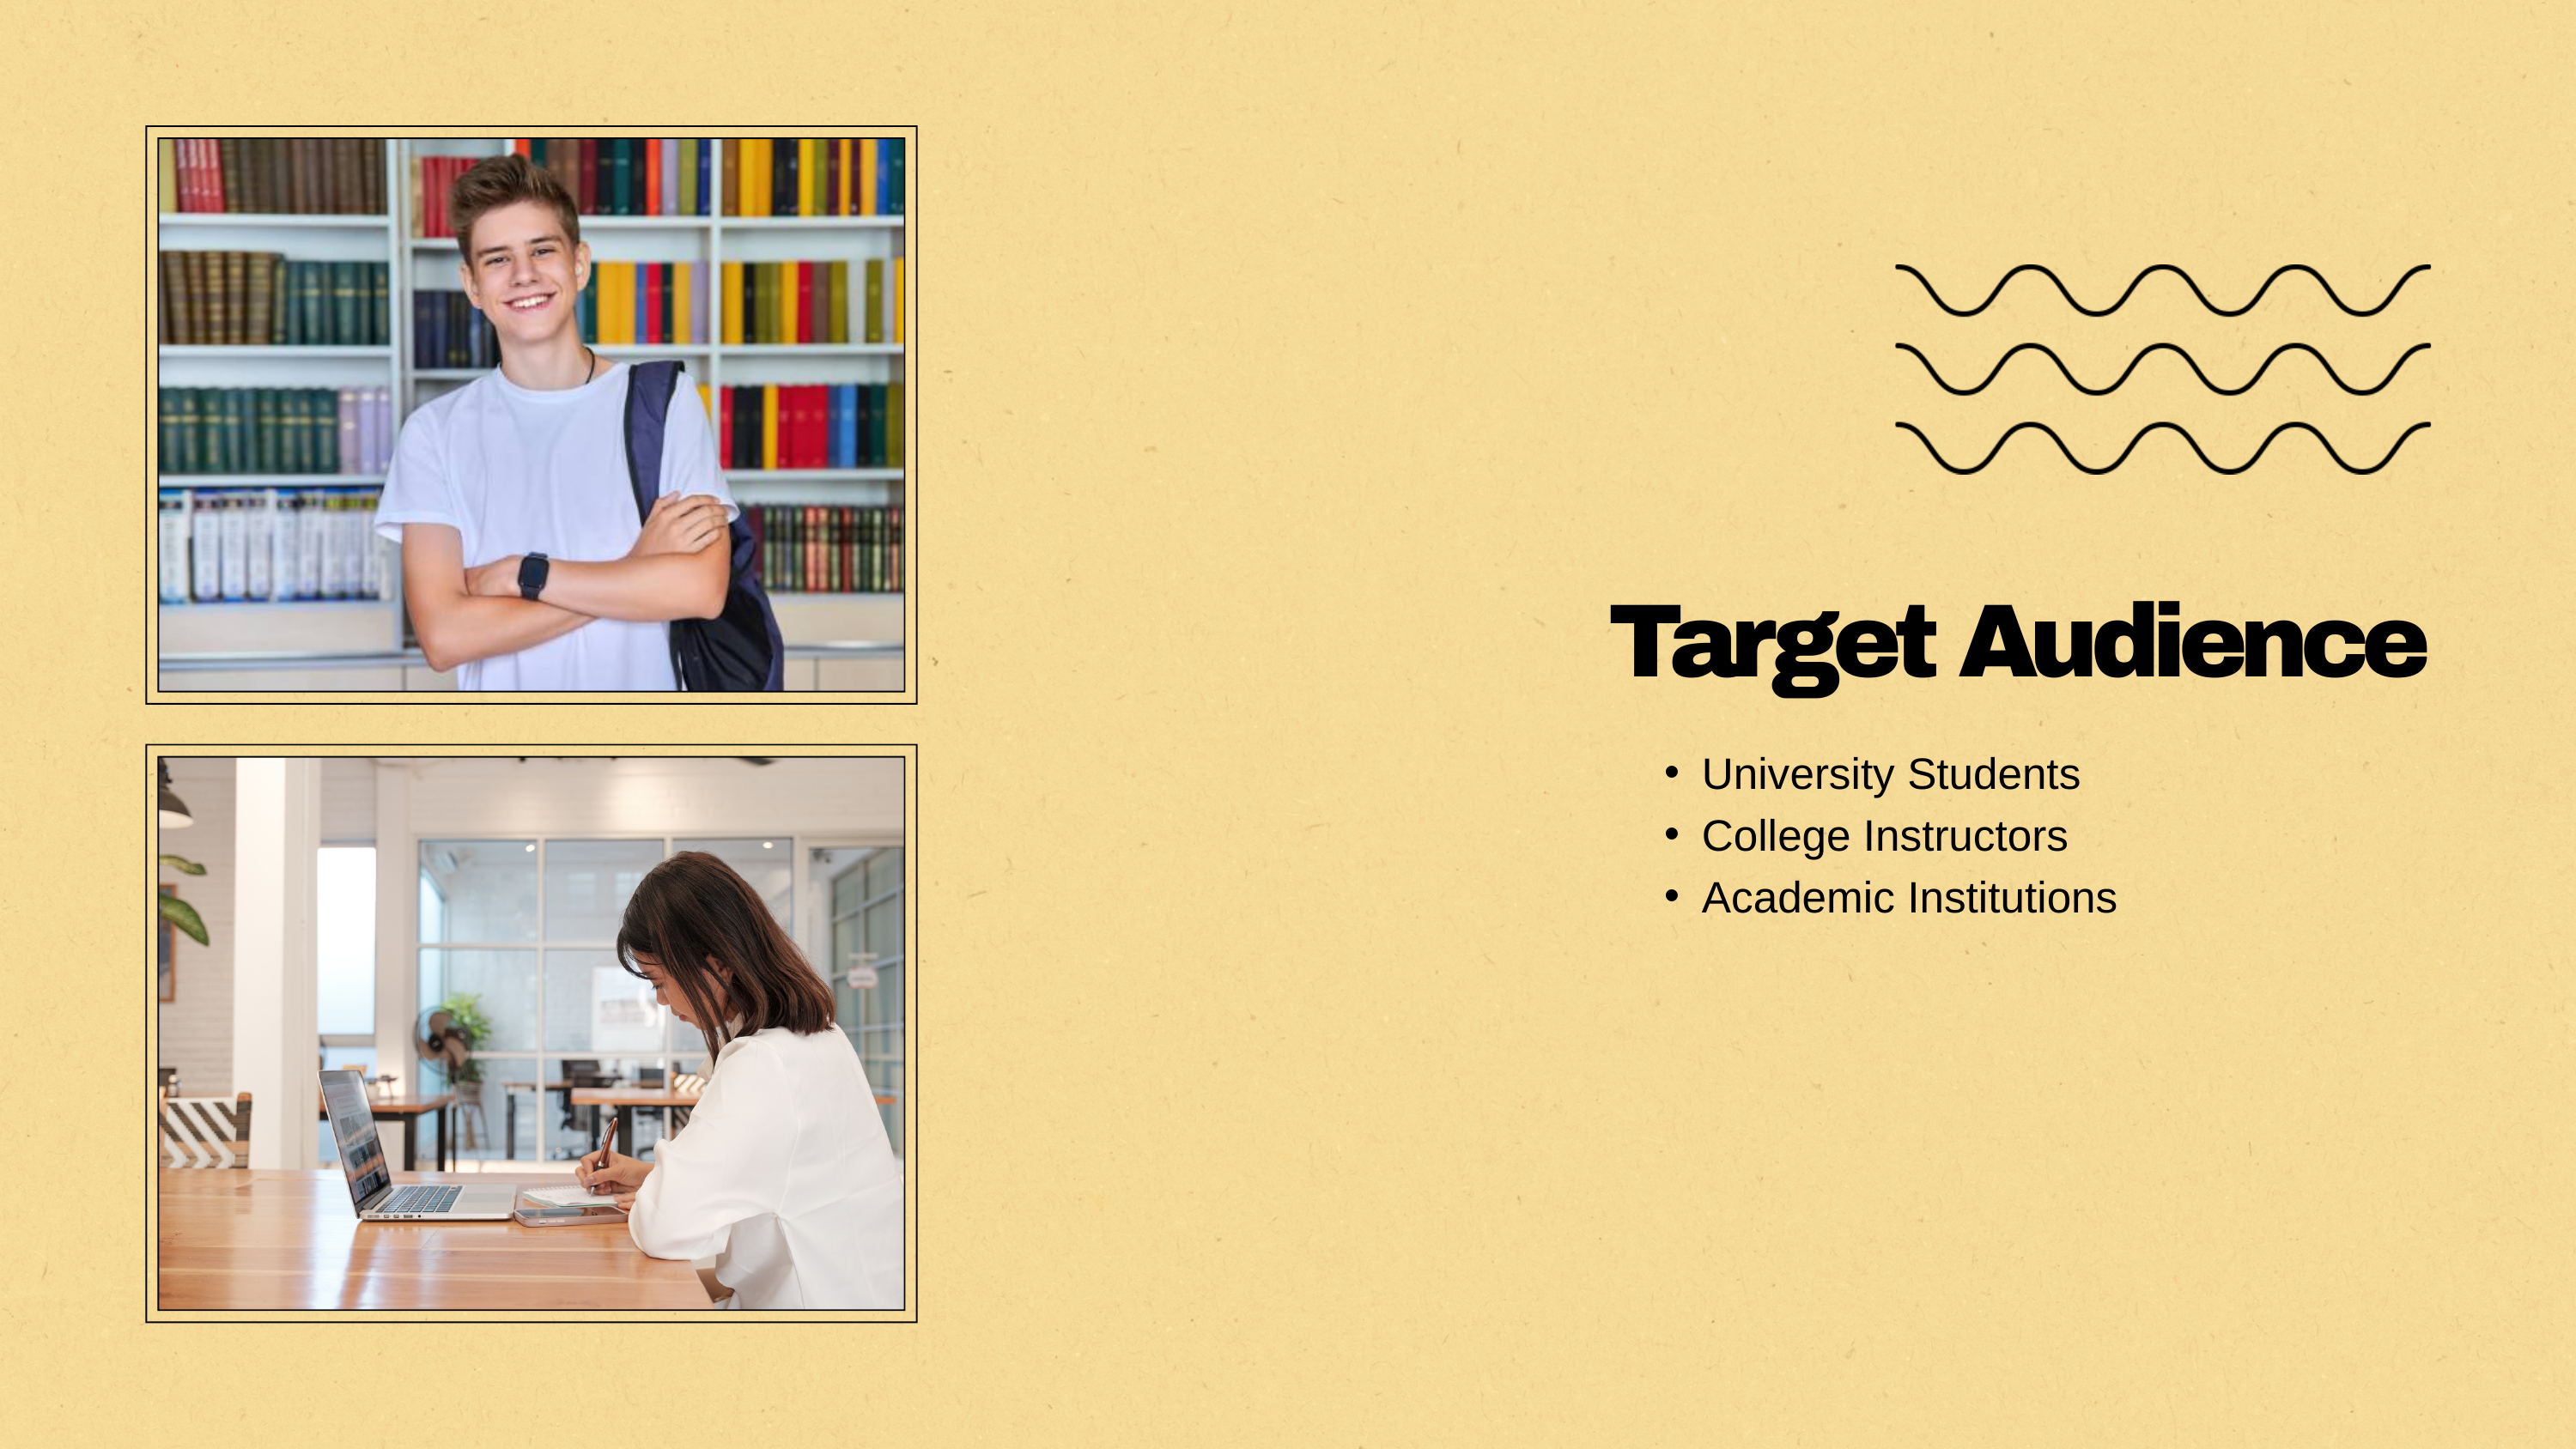

Target Audience
University Students
College Instructors
Academic Institutions